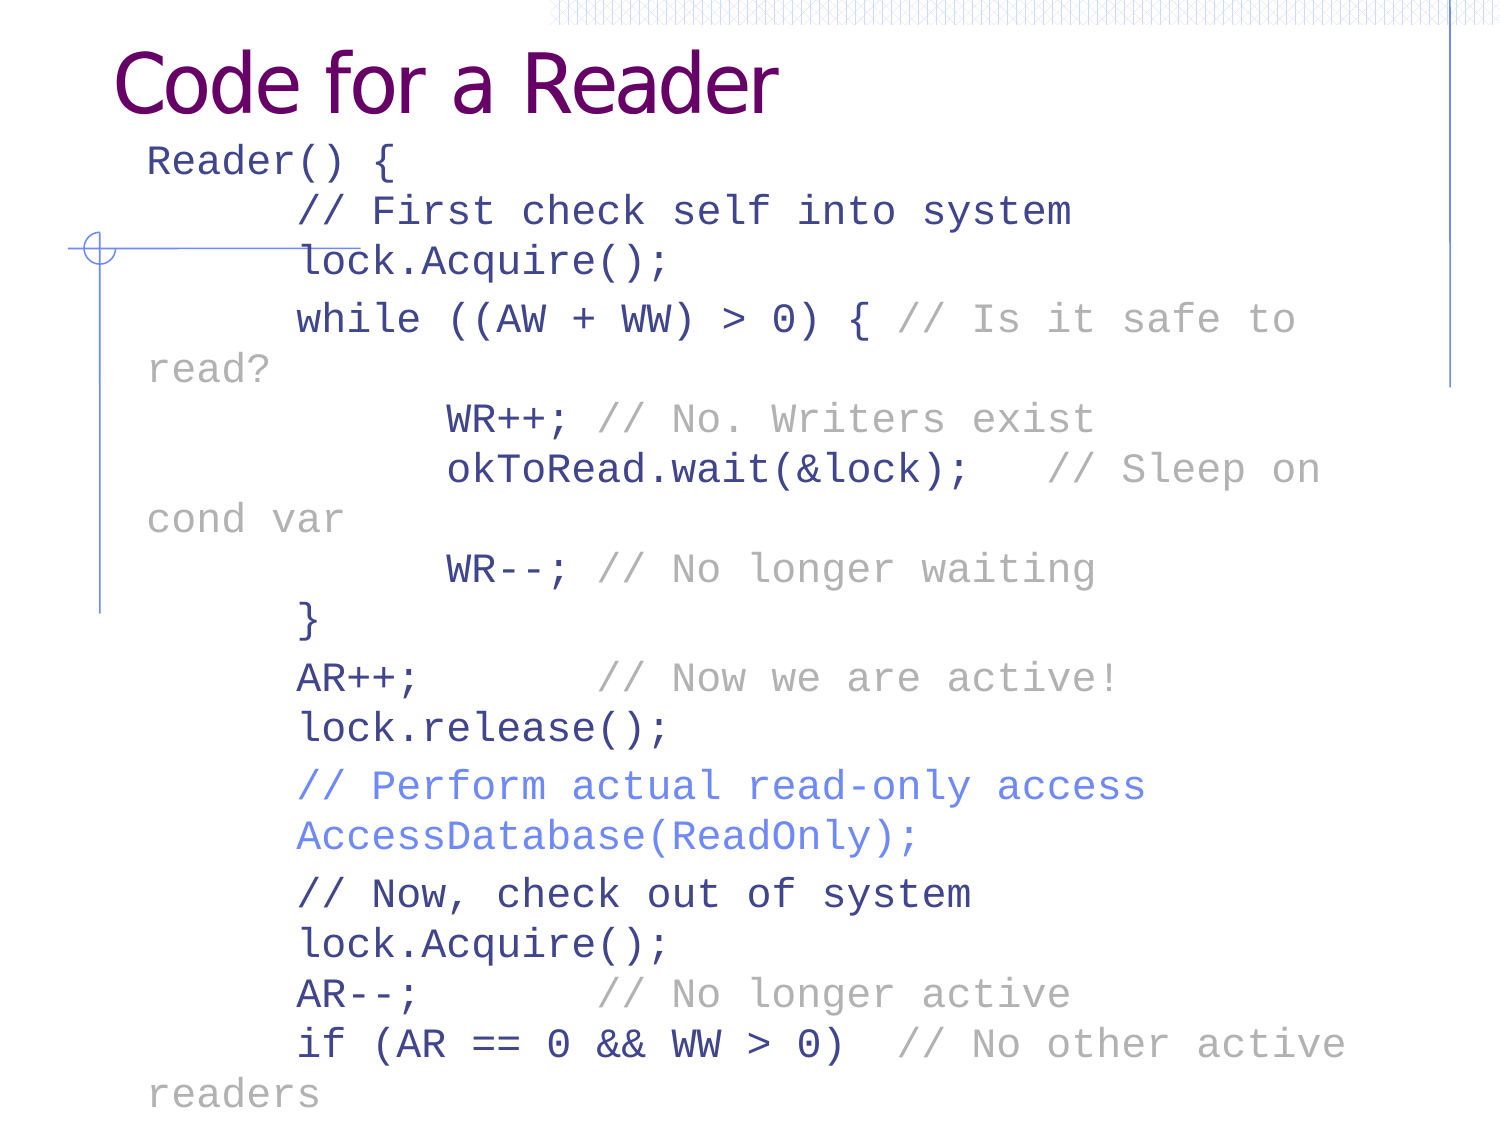

# Code for a Reader
	Reader() {
	// First check self into system
	lock.Acquire();
		while ((AW + WW) > 0) {	// Is it safe to read?
		WR++;	// No. Writers exist
		okToRead.wait(&lock);	// Sleep on cond var
		WR--;	// No longer waiting
	}
		AR++;		// Now we are active!
	lock.release();
		// Perform actual read-only access
	AccessDatabase(ReadOnly);
		// Now, check out of system
	lock.Acquire();
	AR--;		// No longer active
	if (AR == 0 && WW > 0)	// No other active readers
		okToWrite.signal();	// Wake up one writer
	lock.Release();
}